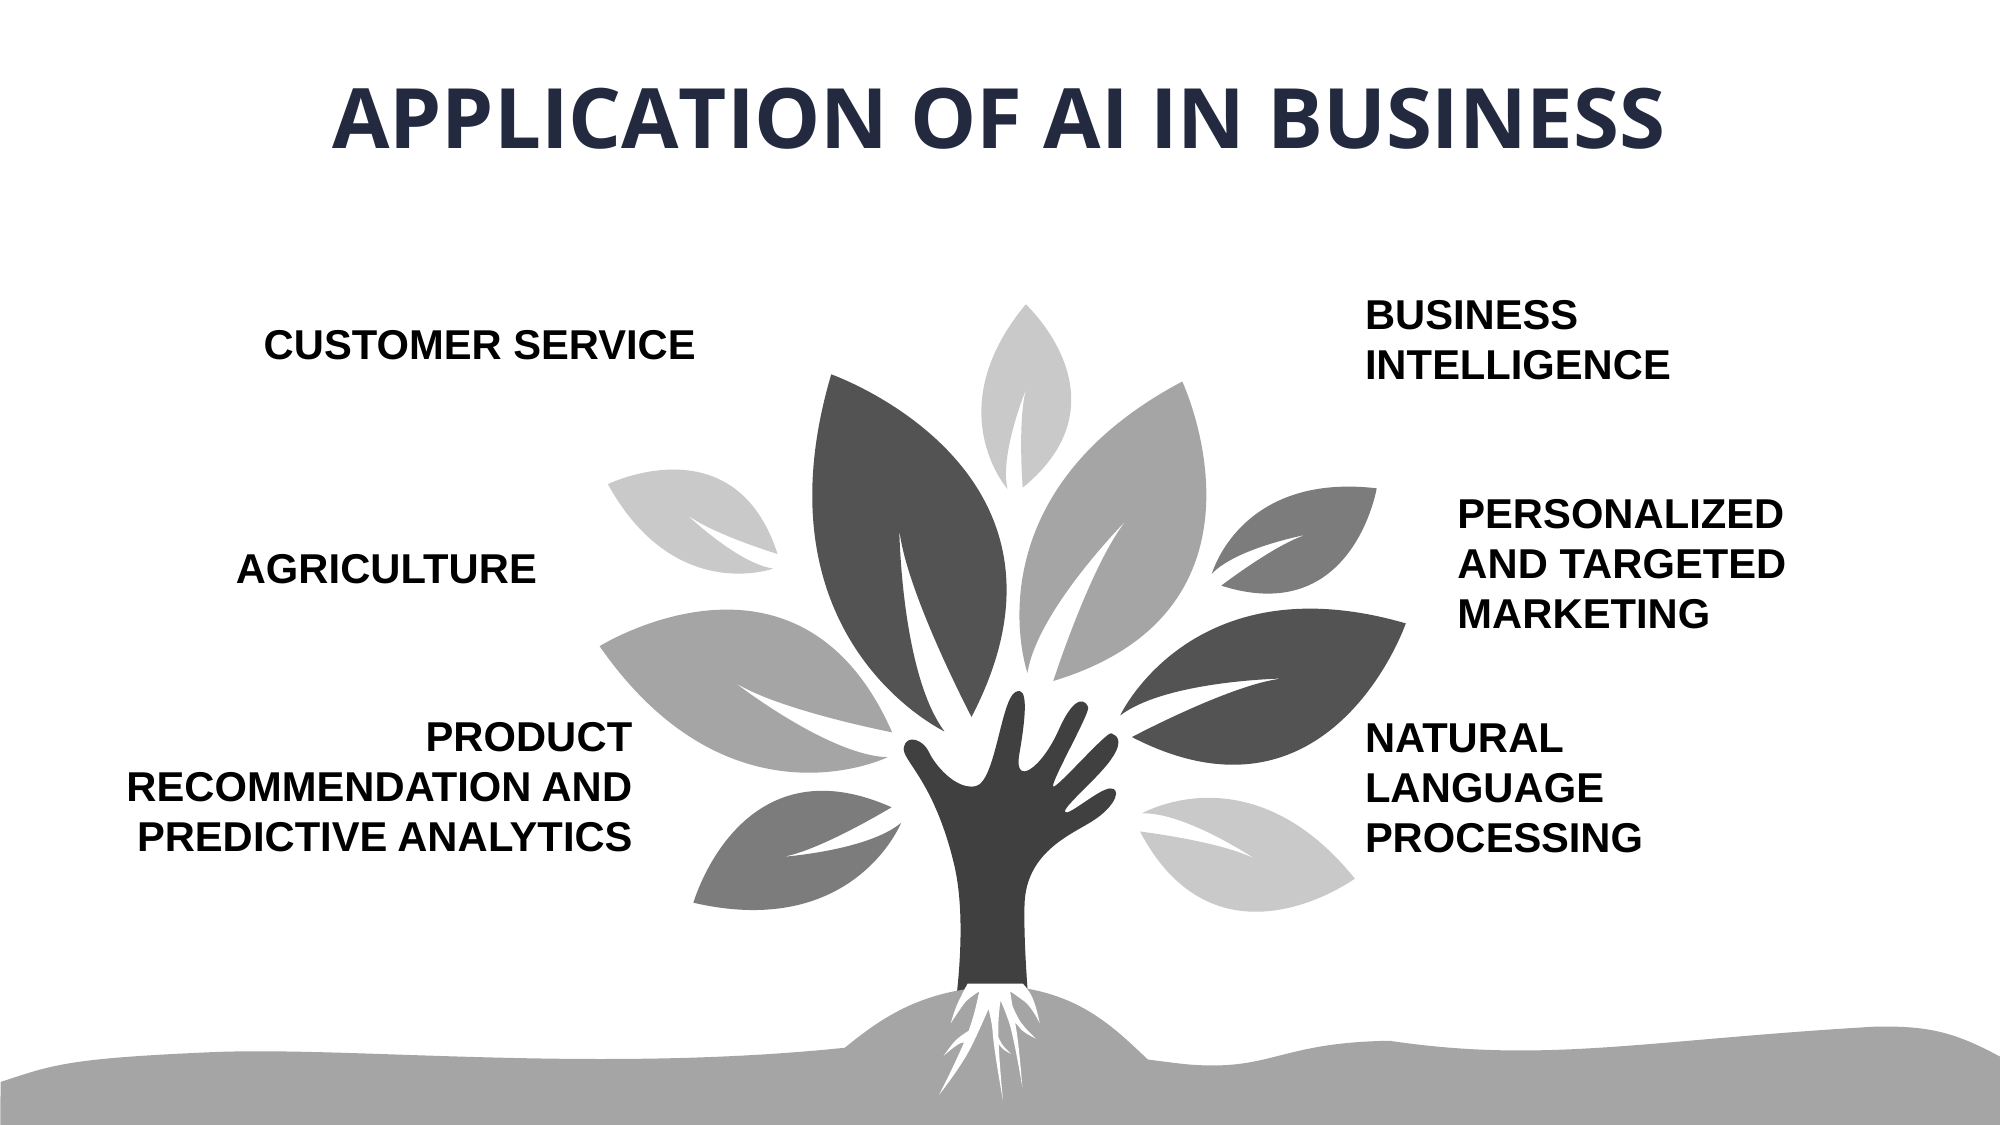

APPLICATION OF AI IN BUSINESS
CUSTOMER SERVICE

BUSINESS INTELLIGENCE
PERSONALIZED AND TARGETED MARKETING
AGRICULTURE
PRODUCT RECOMMENDATION AND PREDICTIVE ANALYTICS
NATURAL LANGUAGE PROCESSING